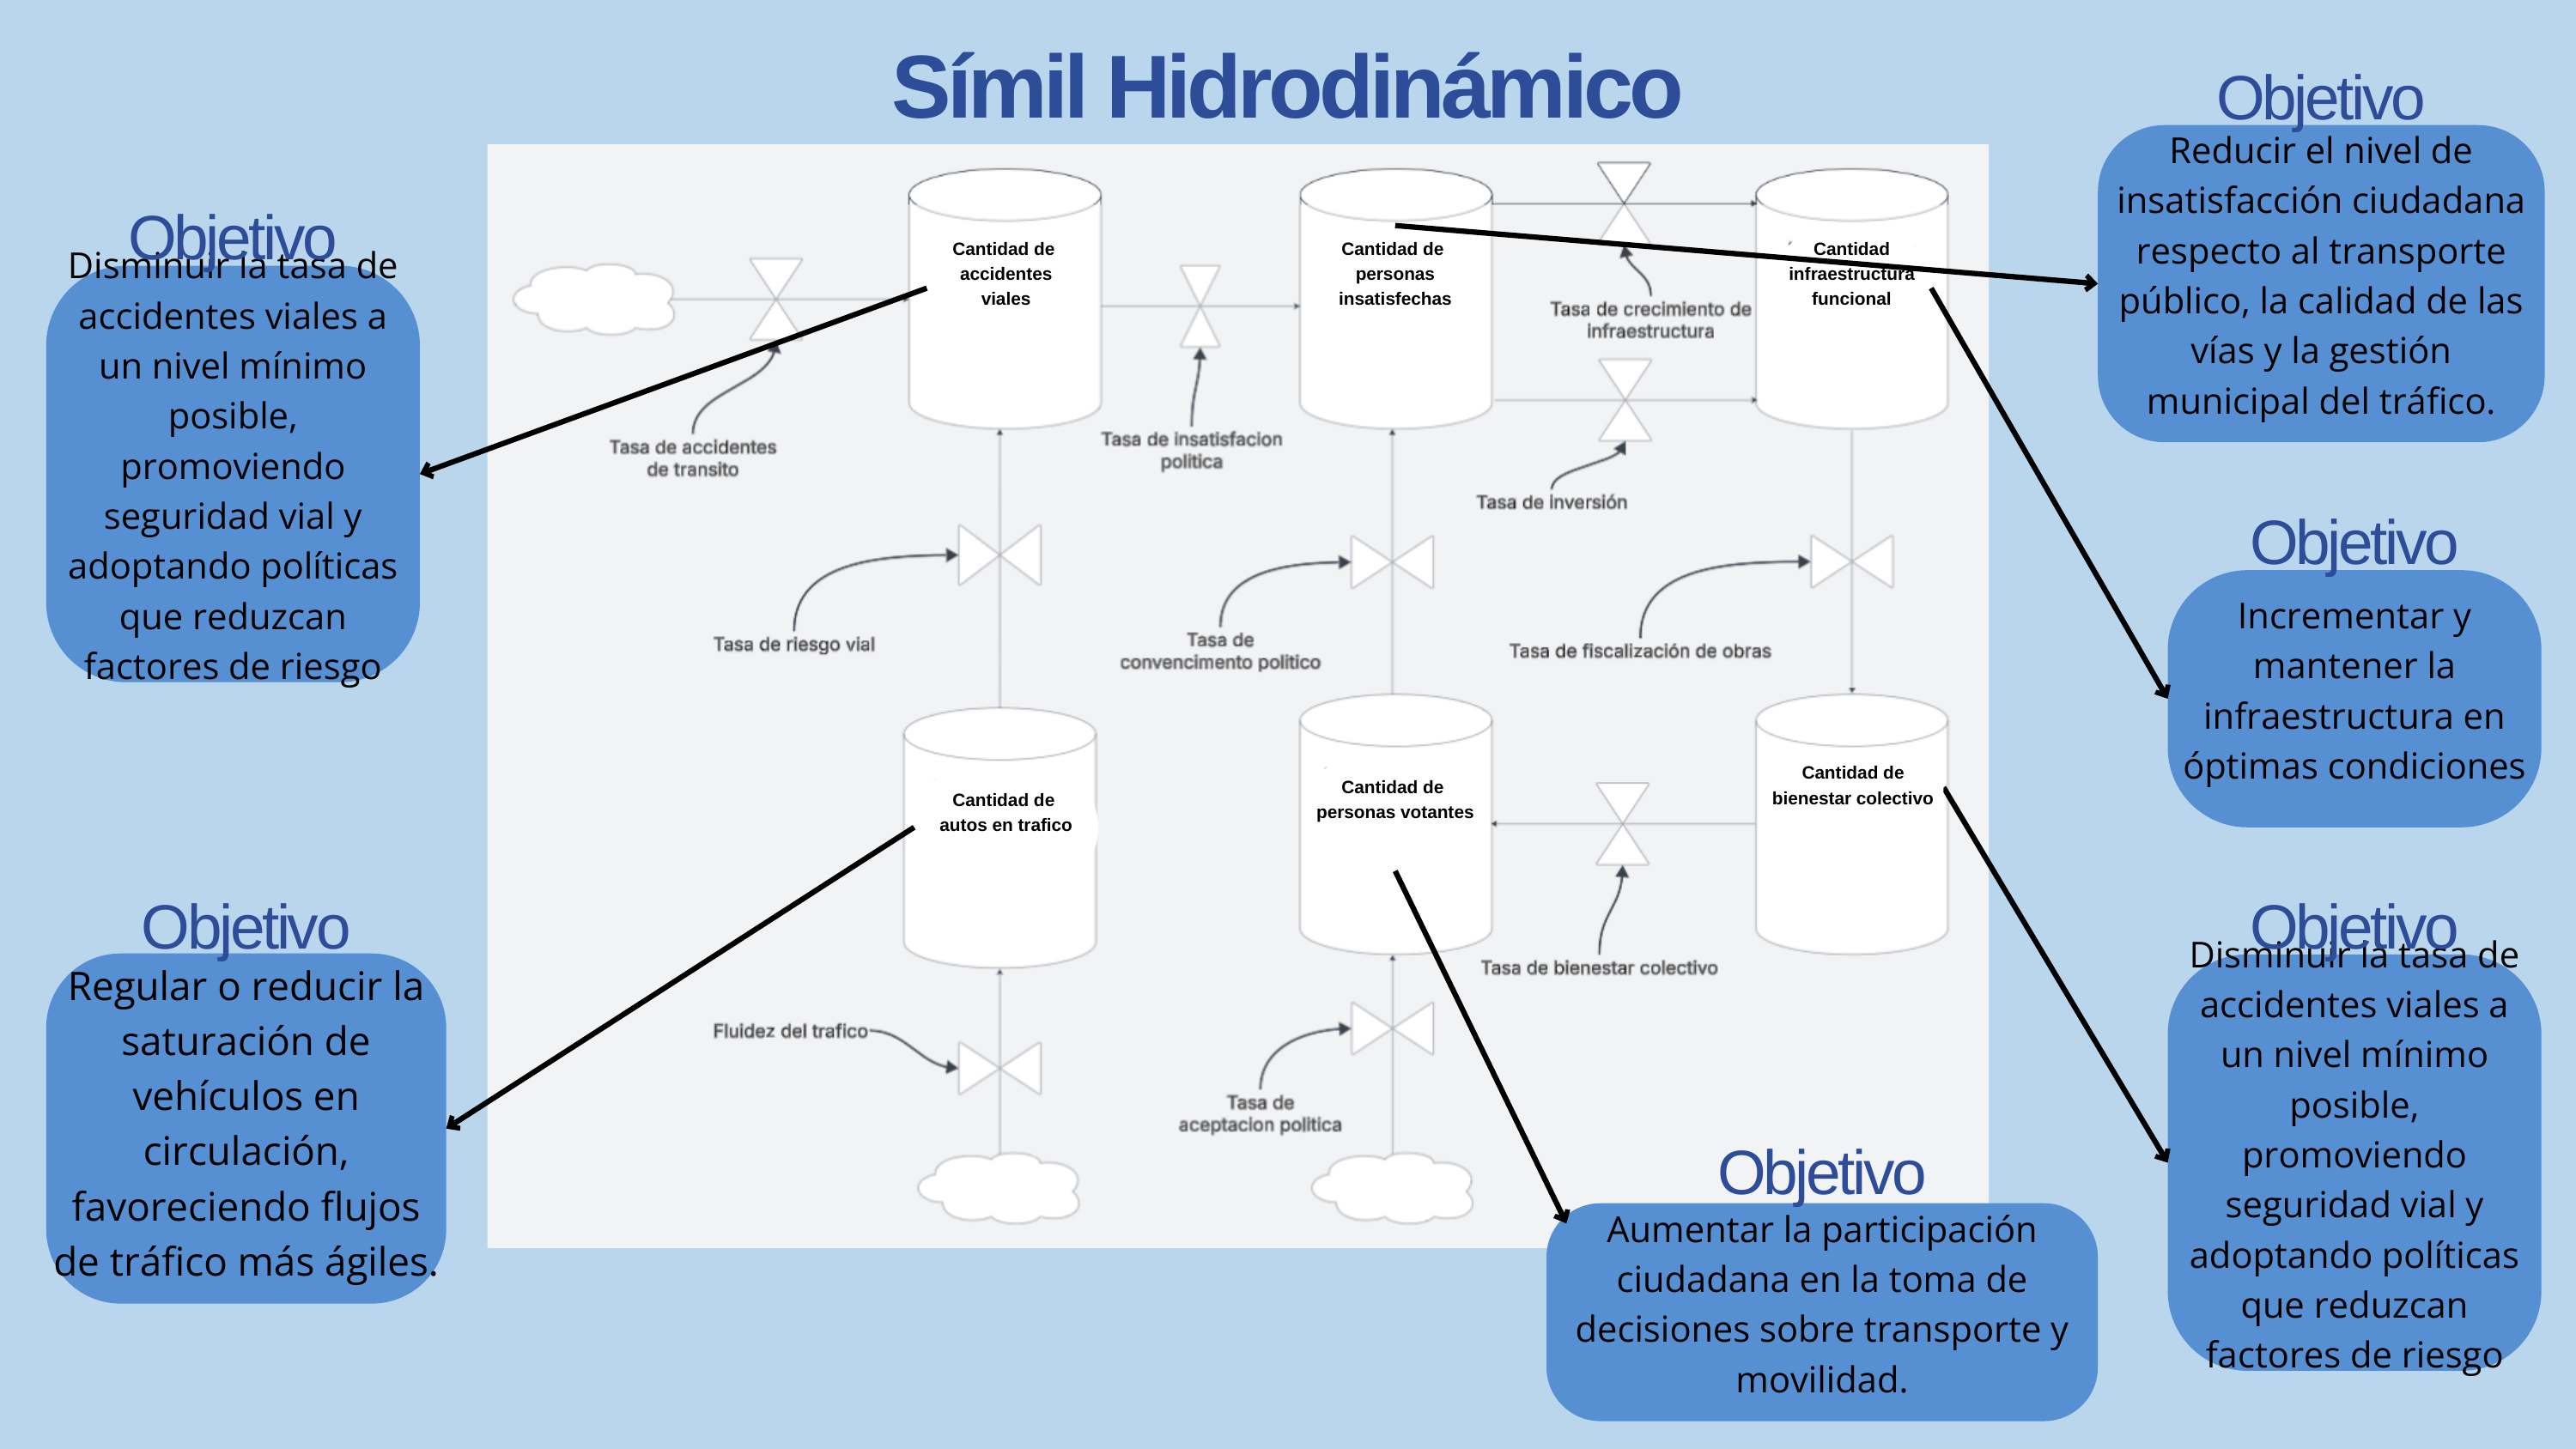

Objetivo
Símil Hidrodinámico

Reducir el nivel de insatisfacción ciudadana respecto al transporte público, la calidad de las vías y la gestión municipal del tráfico.

Objetivo

Cantidad de
accidentes viales

Cantidad de
personas insatisfechas

Cantidad infraestructura funcional

Disminuir la tasa de accidentes viales a un nivel mínimo posible, promoviendo seguridad vial y adoptando políticas que reduzcan factores de riesgo

Objetivo

Incrementar y mantener la infraestructura en óptimas condiciones

Cantidad de bienestar colectivo

Cantidad de
personas votantes

Cantidad de
autos en trafico

Objetivo
Objetivo

Regular o reducir la saturación de vehículos en circulación, favoreciendo flujos de tráfico más ágiles.

Disminuir la tasa de accidentes viales a un nivel mínimo posible, promoviendo seguridad vial y adoptando políticas que reduzcan factores de riesgo
Objetivo

Aumentar la participación ciudadana en la toma de decisiones sobre transporte y movilidad.